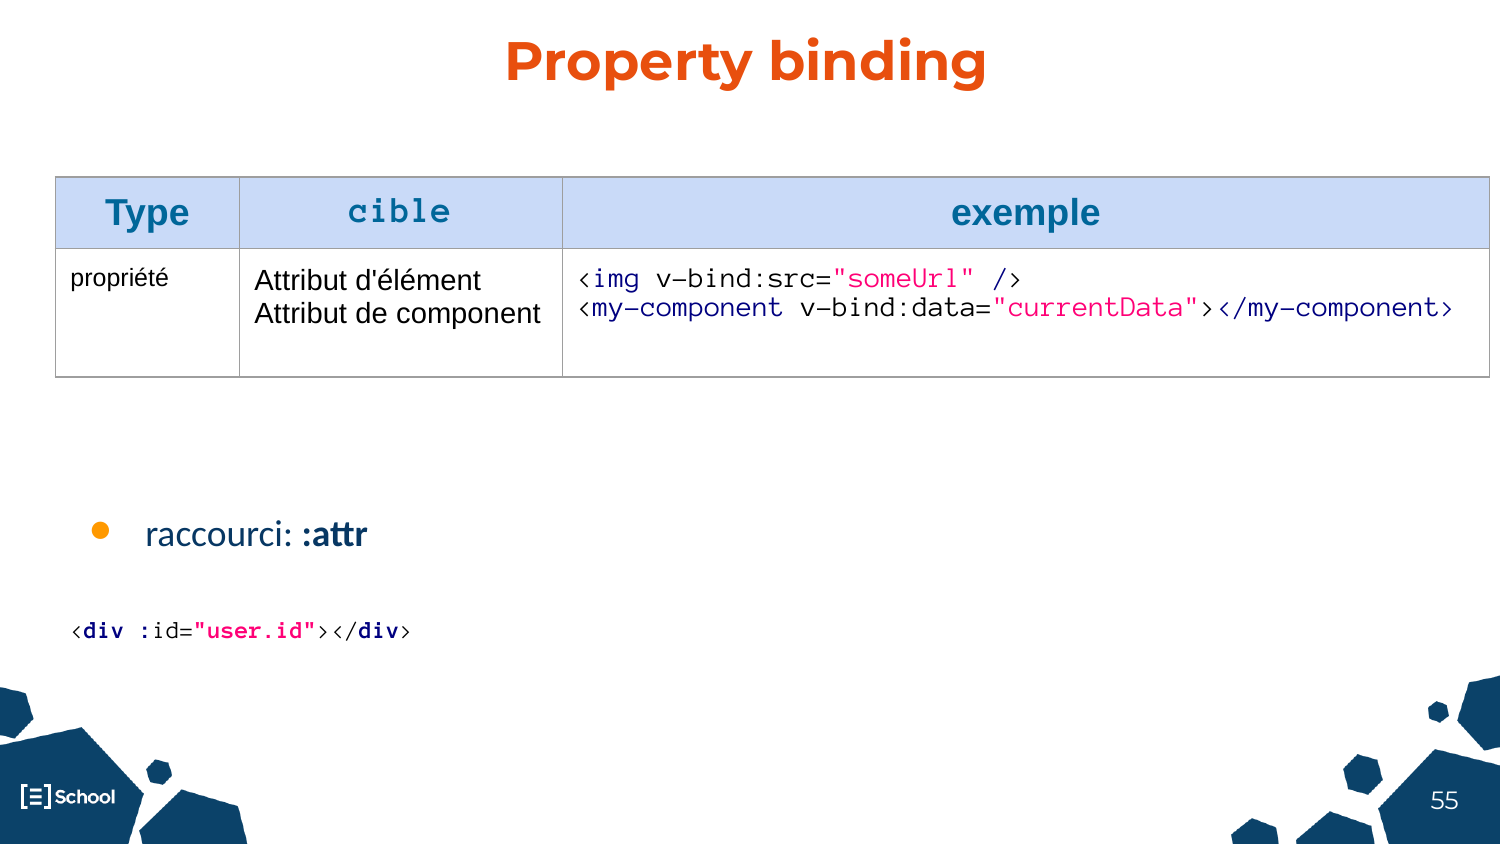

Property binding
| Type | cible | exemple |
| --- | --- | --- |
| propriété | Attribut d'élément Attribut de component | <img v-bind:src="someUrl" /> <my-component v-bind:data="currentData"></my-component> |
raccourci: :attr

<div :id="user.id"></div>

55